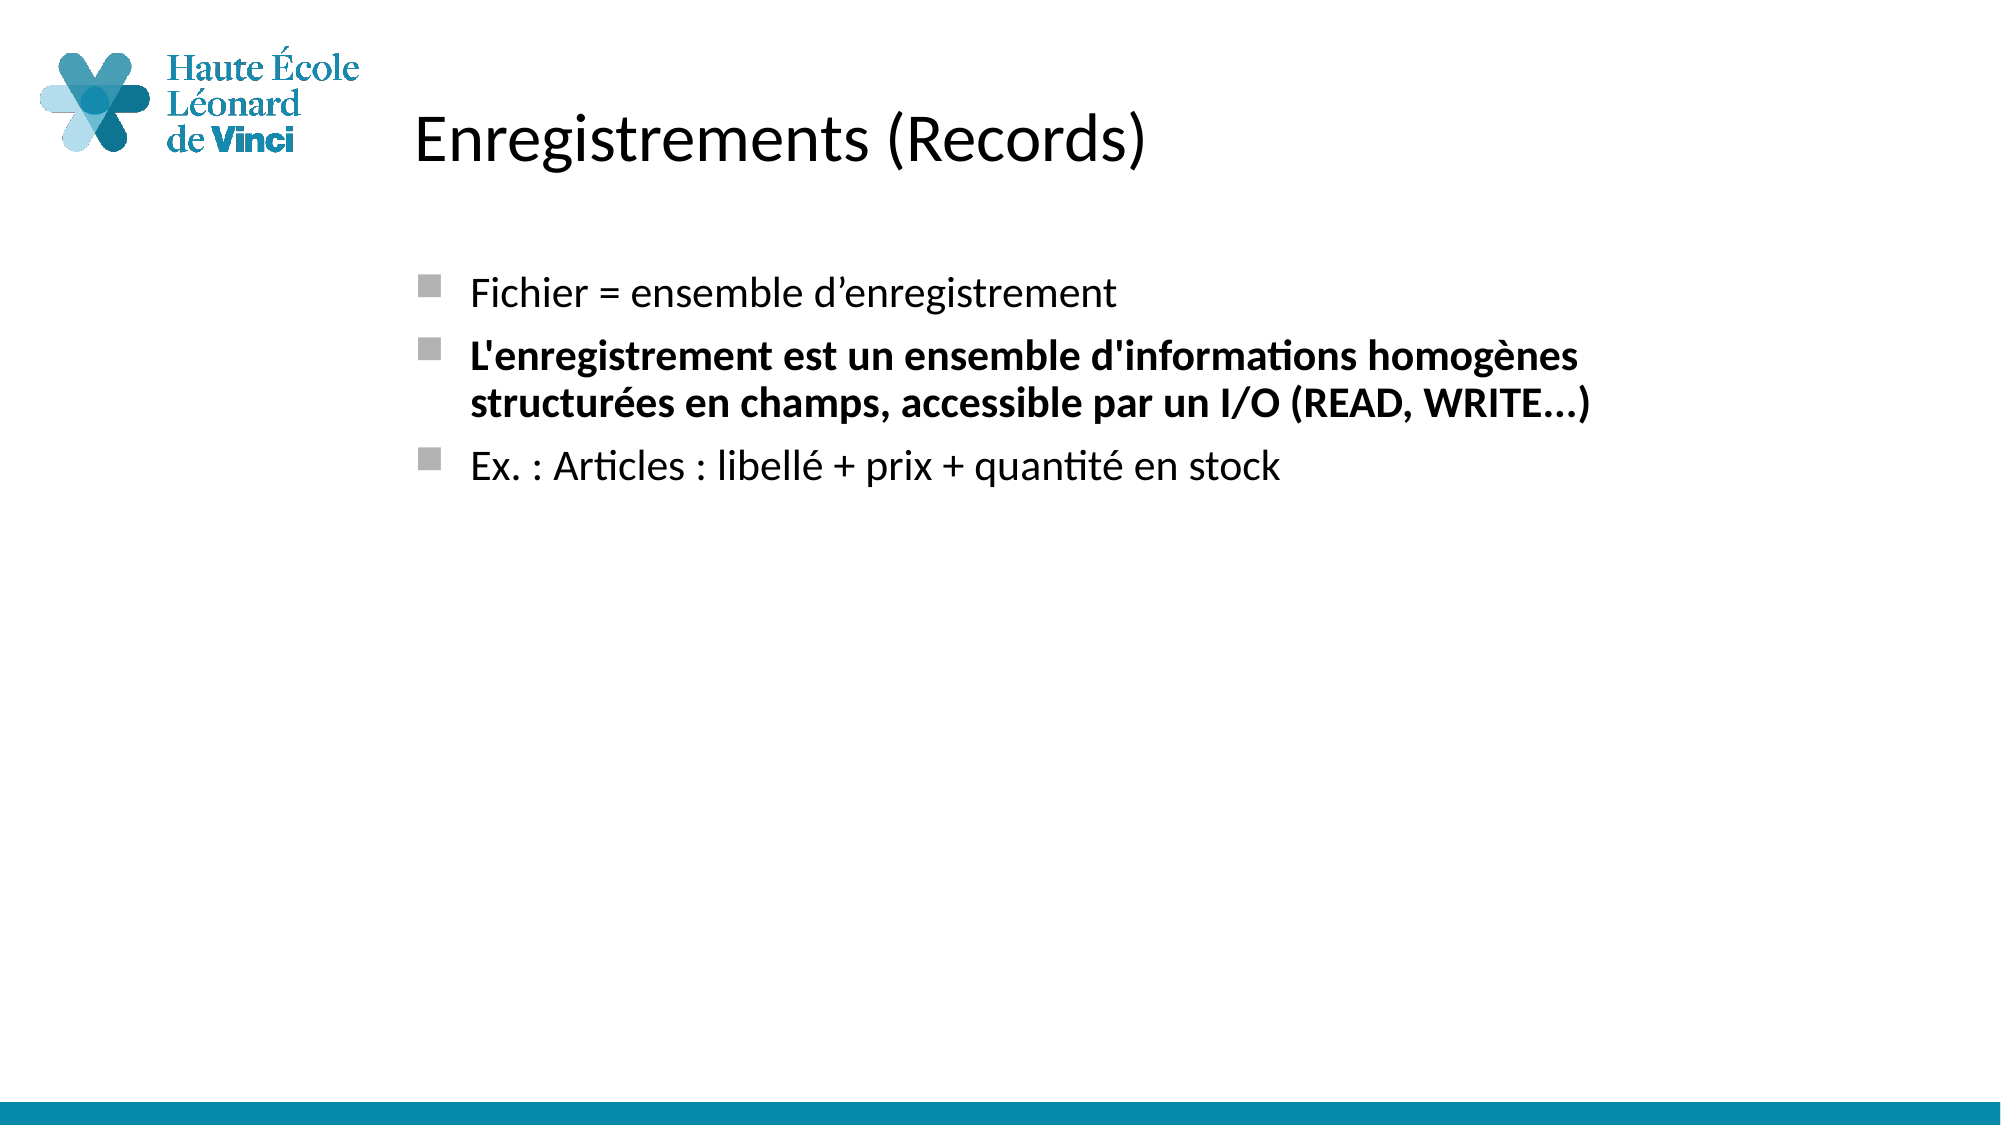

# Enregistrements (Records)
Fichier = ensemble d’enregistrement
L'enregistrement est un ensemble d'informations homogènes structurées en champs, accessible par un I/O (READ, WRITE...)
Ex. : Articles : libellé + prix + quantité en stock